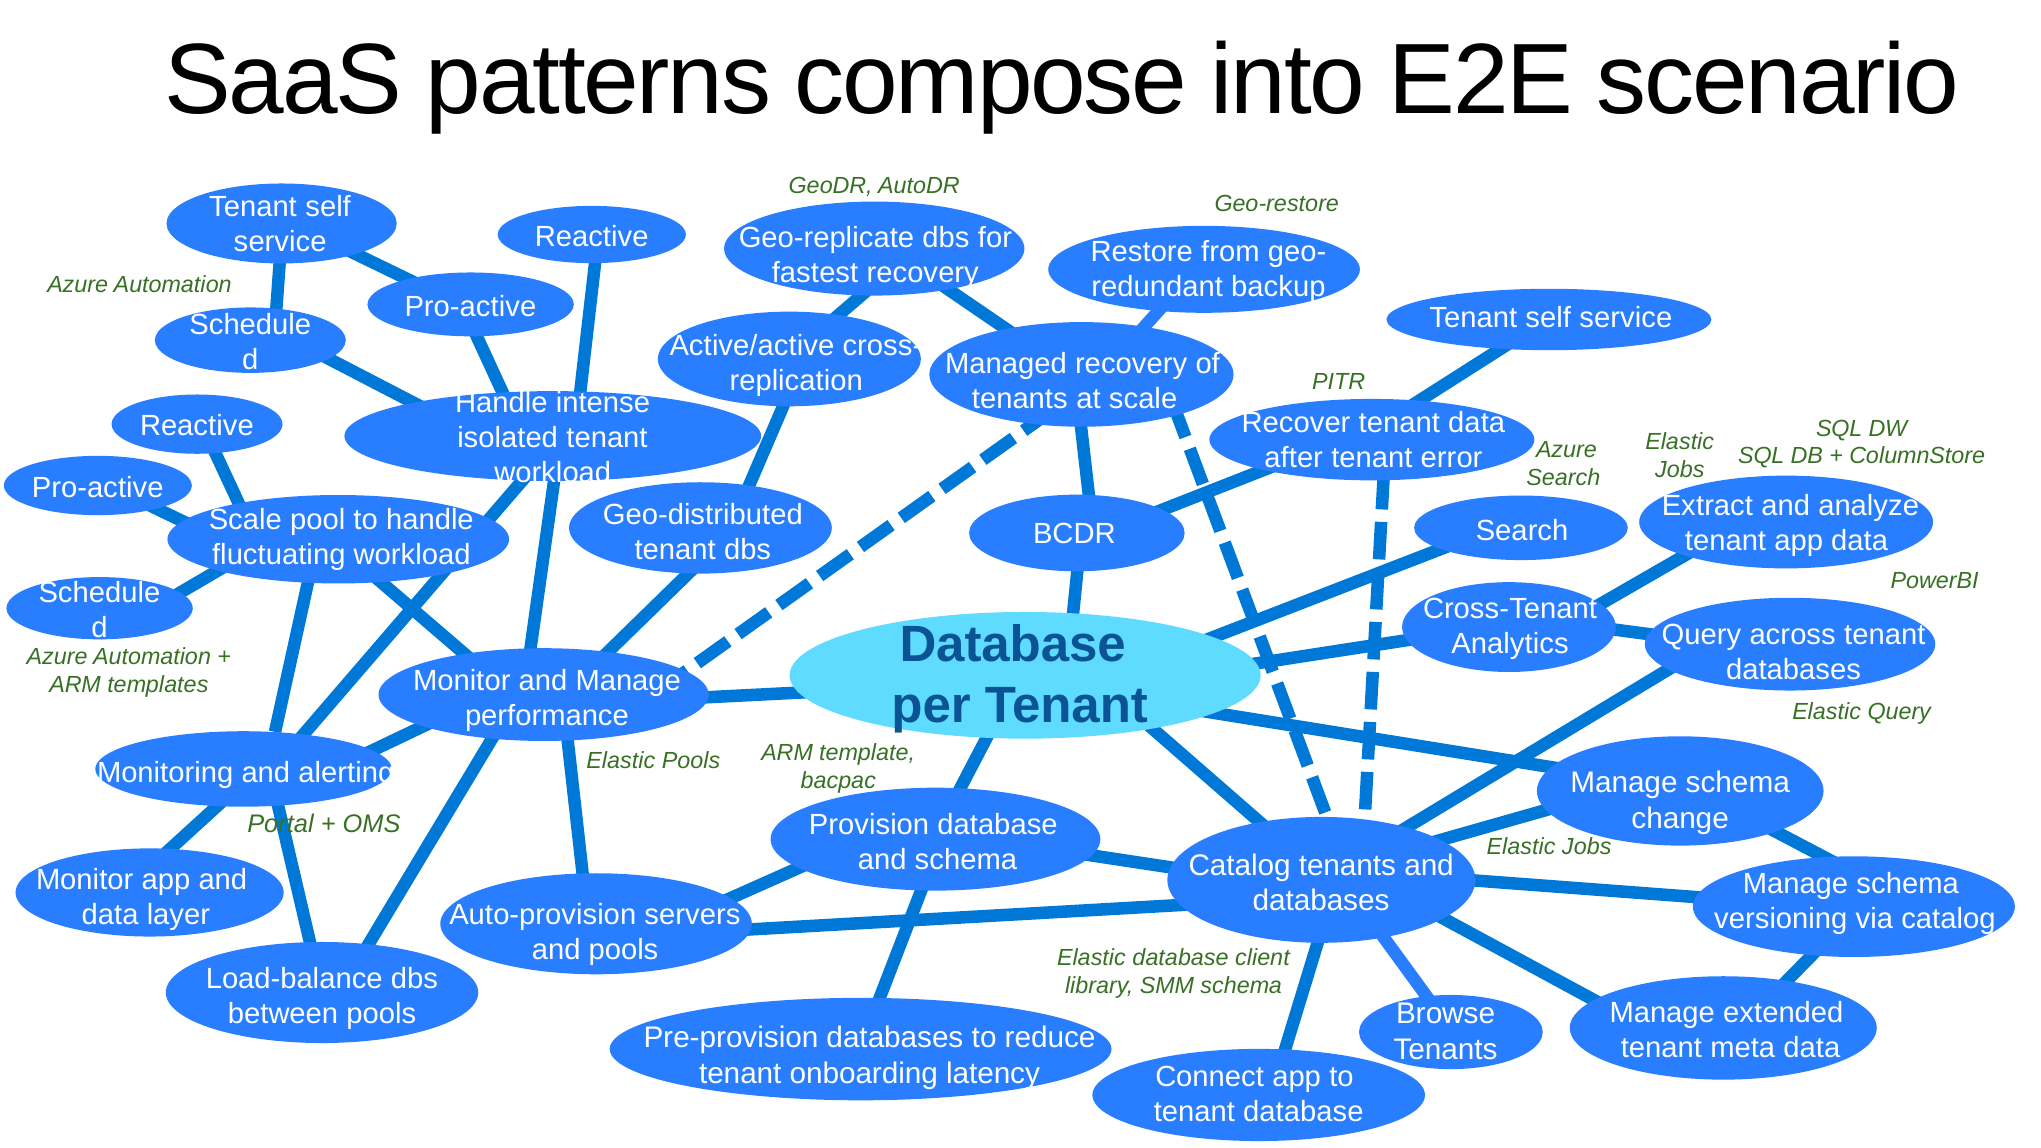

# SaaS patterns compose into E2E scenario
GeoDR, AutoDR
Tenant self service

Geo-restore
Geo-replicate dbs for fastest recovery

Reactive
Restore from geo-redundant backup

Azure Automation
Pro-active

Tenant self service
Active/active cross-replication

Scheduled

Managed recovery of tenants at scale
PITR
Handle intense isolated tenant workload
Recover tenant data after tenant error

Reactive
SQL DW
SQL DB + ColumnStore
Elastic Jobs
Azure Search
Pro-active
Geo-distributed
tenant dbs

Extract and analyze tenant app data
Scale pool to handle fluctuating workload

BCDR

Search
PowerBI
Cross-Tenant Analytics

Scheduled

Query across tenant databases
Database
per Tenant

Azure Automation + ARM templates

Monitor and Manage performance

Provision database
and schema
Elastic Query
Monitoring and alerting

ARM template, bacpac

Manage schema change
Elastic Pools
Portal + OMS

Catalog tenants and databases
Elastic Jobs

Monitor app and
data layer
Manage schema
versioning via catalog

Auto-provision servers and pools
Elastic database client library, SMM schema

Load-balance dbs between pools

Manage extended
tenant meta data
Browse Tenants

Pre-provision databases to reduce tenant onboarding latency
Connect app to
tenant database